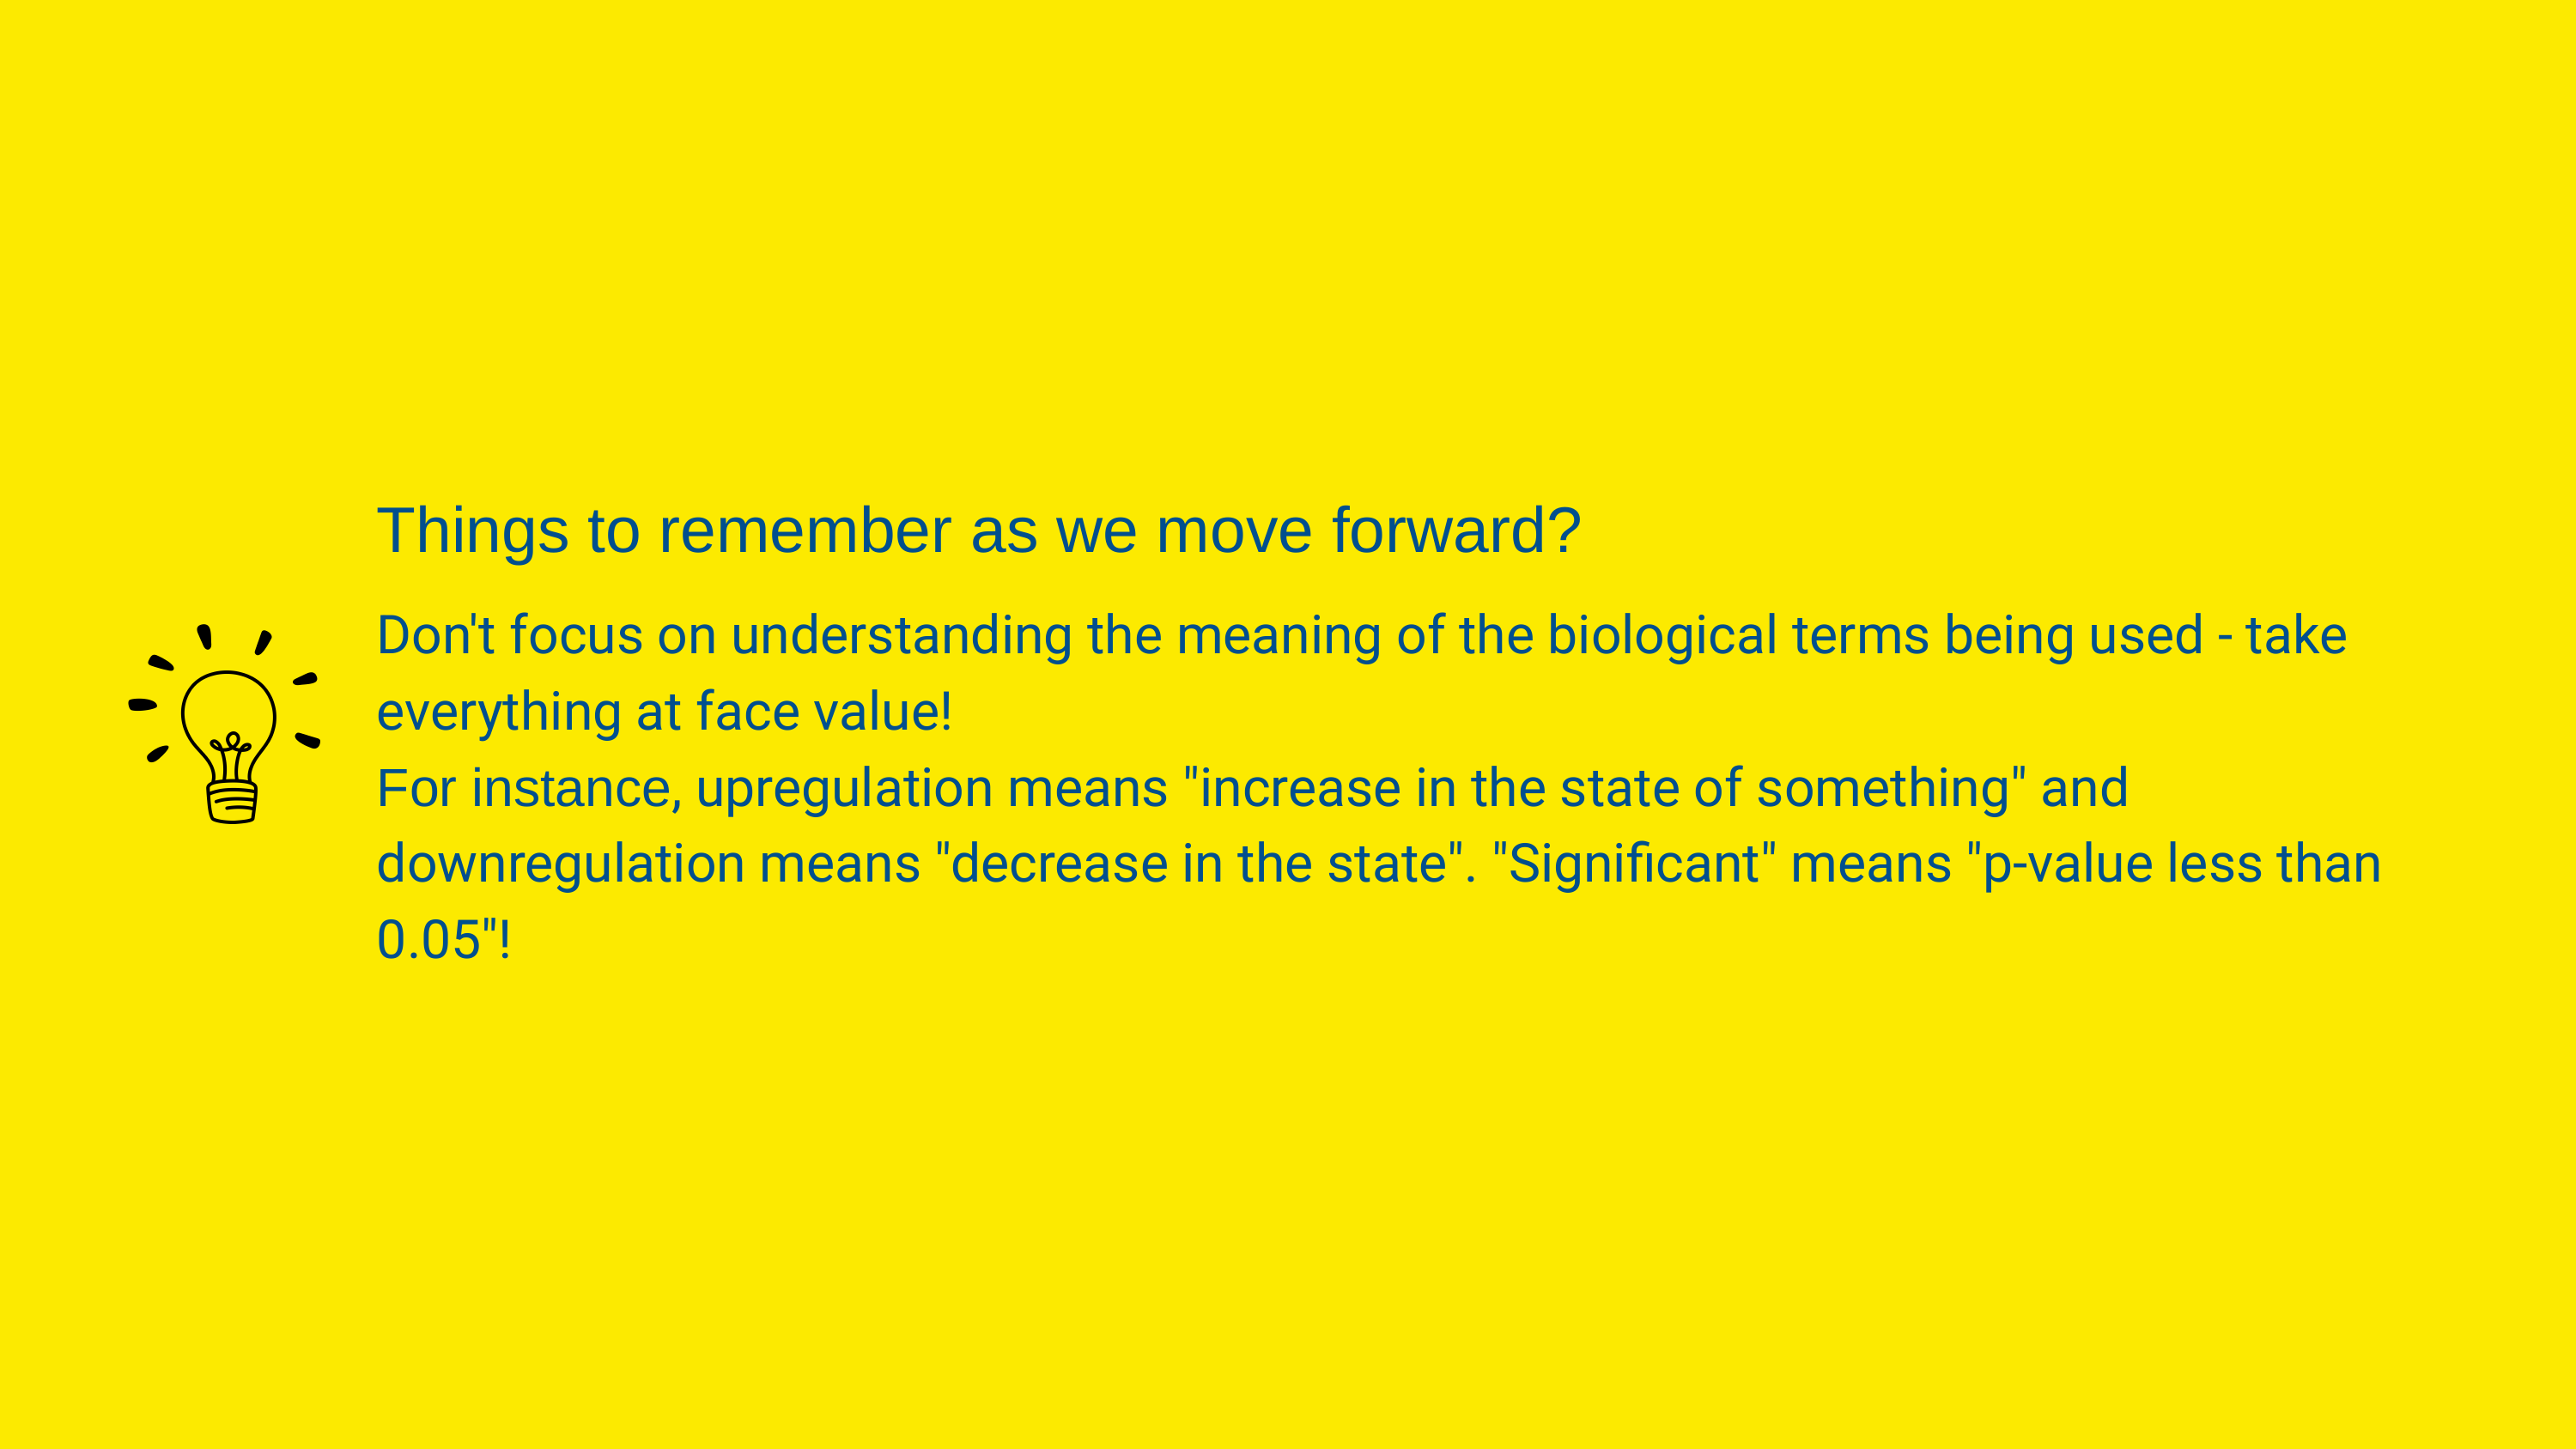

Things to remember as we move forward?
Don't focus on understanding the meaning of the biological terms being used - take everything at face value!
For instance, upregulation means "increase in the state of something" and downregulation means "decrease in the state". "Significant" means "p-value less than 0.05"!